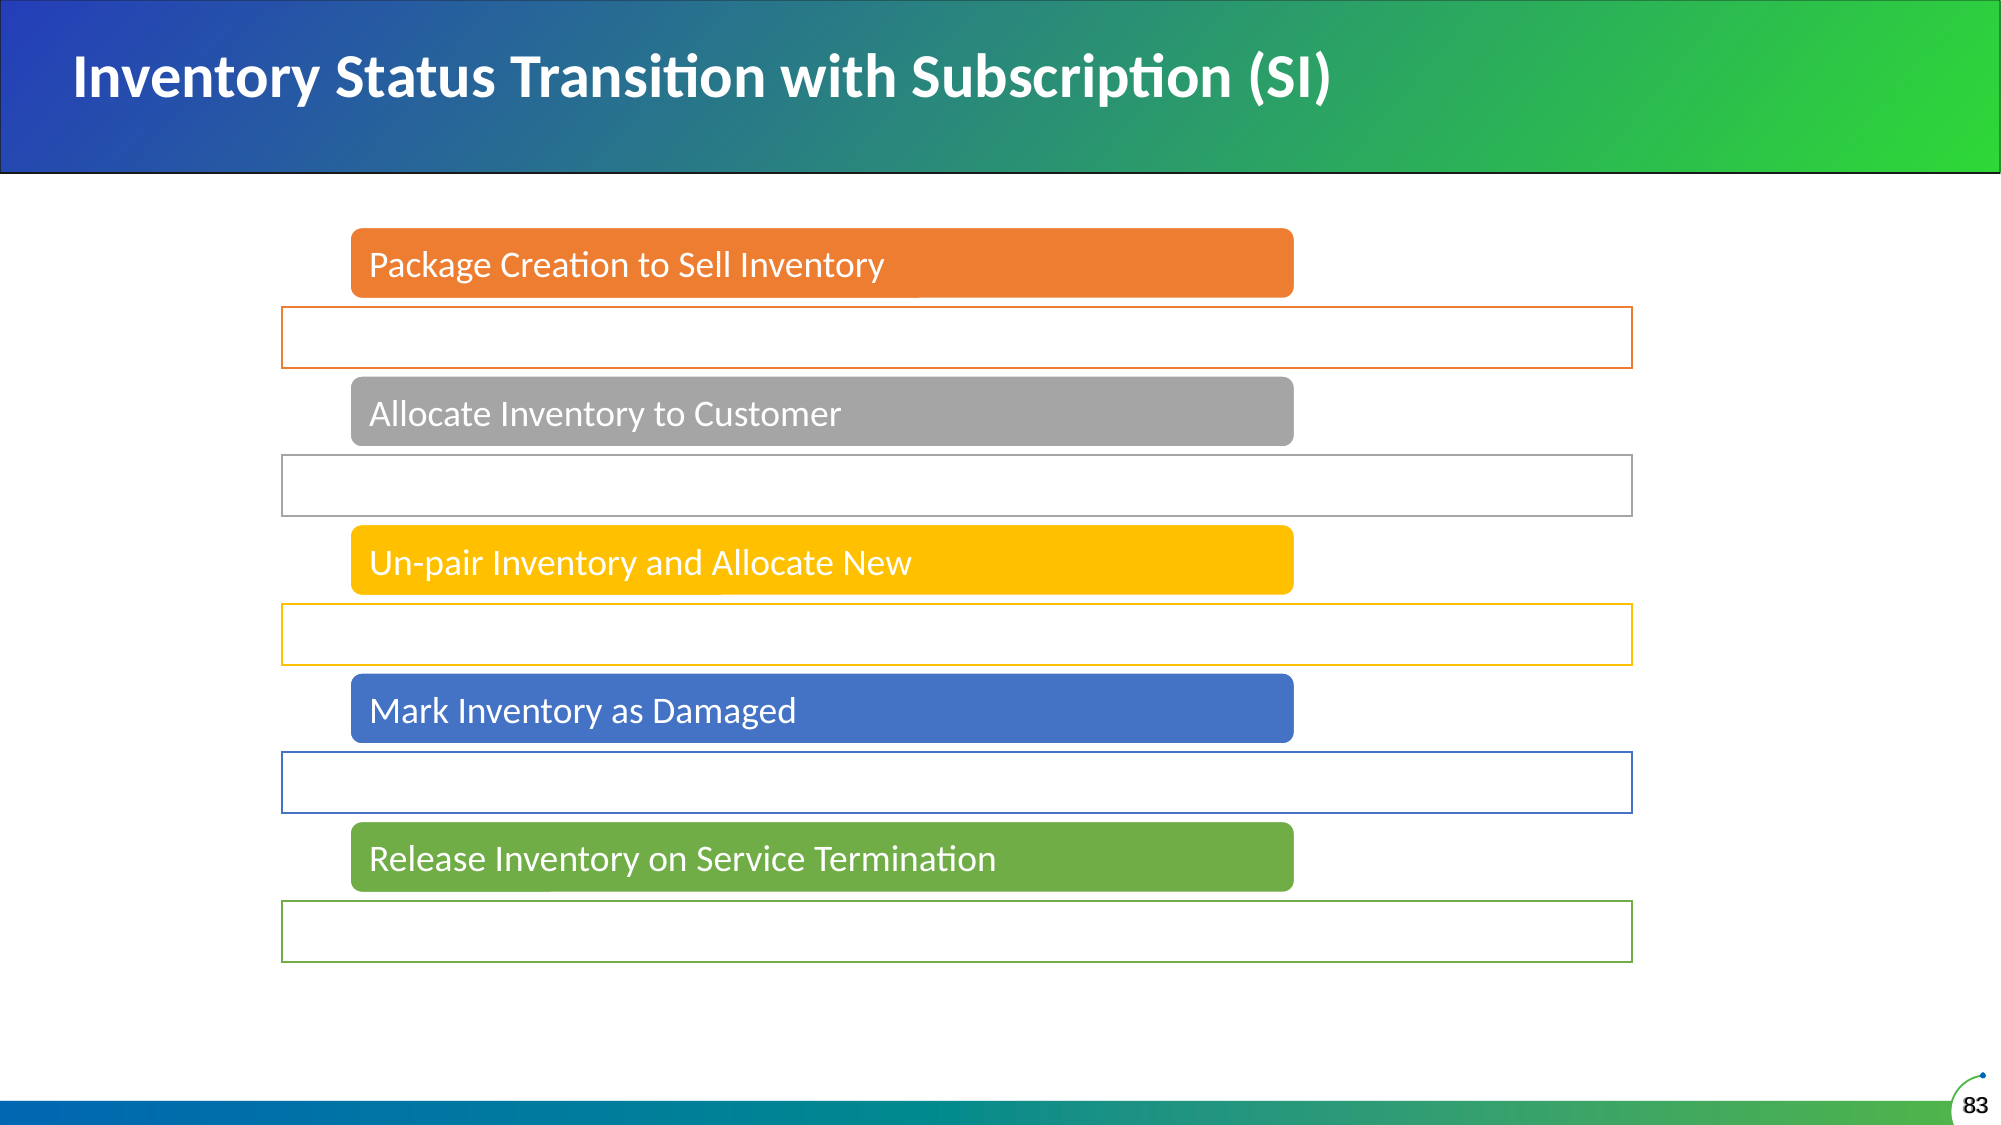

# Inventory Status Transition with Subscription (SI)
Package Creation to Sell Inventory
Allocate Inventory to Customer
Un-pair Inventory and Allocate New
Mark Inventory as Damaged
Release Inventory on Service Termination